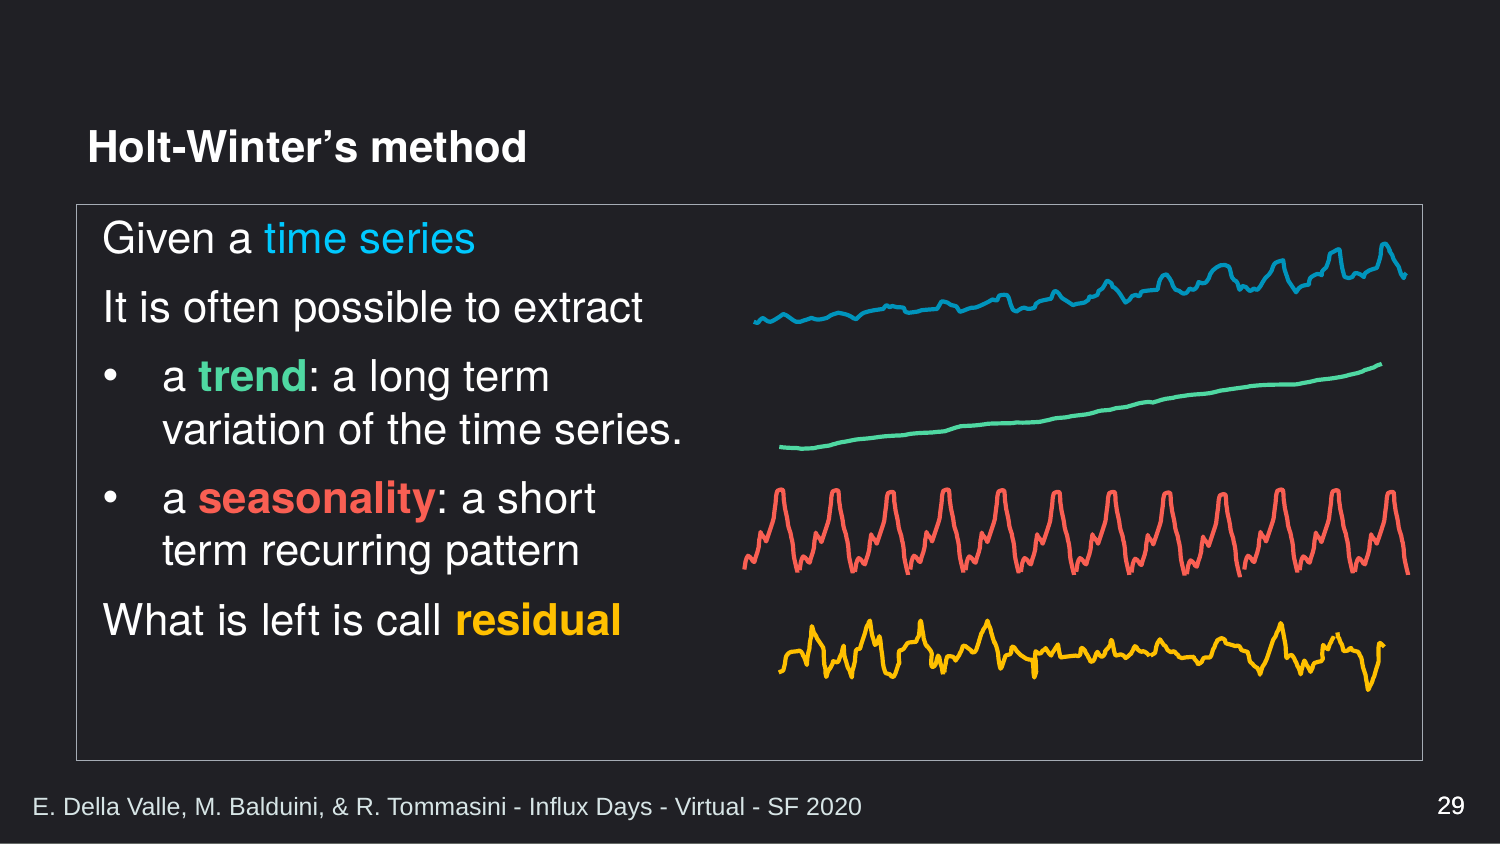

# Holt-Winter’s method
Given a time series
It is often possible to extract
a trend: a long term
variation of the time series.
a seasonality: a short
term recurring pattern
What is left is call residual

29
29
E. Della Valle, M. Balduini, & R. Tommasini - Influx Days - Virtual - SF 2020